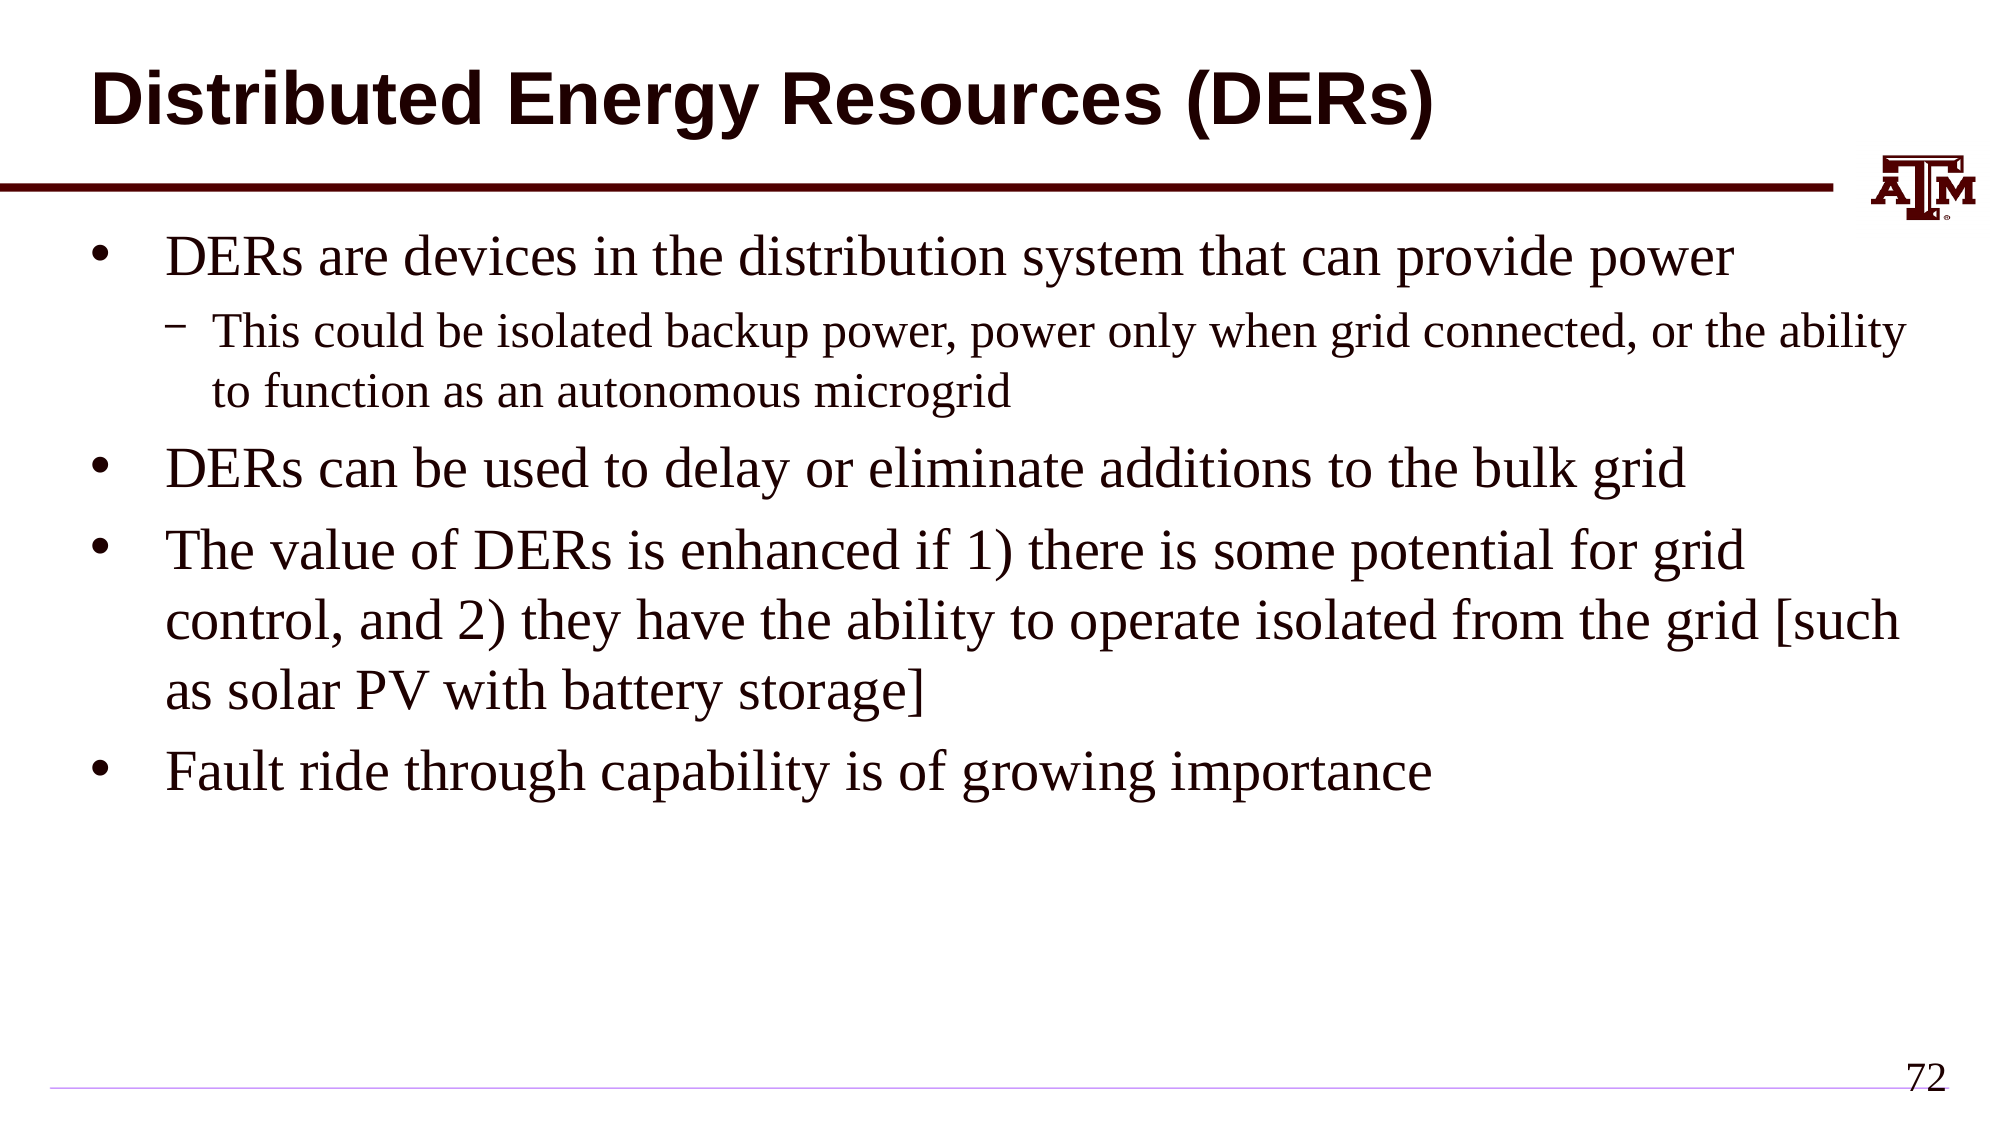

# Distributed Energy Resources (DERs)
DERs are devices in the distribution system that can provide power
This could be isolated backup power, power only when grid connected, or the ability to function as an autonomous microgrid
DERs can be used to delay or eliminate additions to the bulk grid
The value of DERs is enhanced if 1) there is some potential for grid control, and 2) they have the ability to operate isolated from the grid [such as solar PV with battery storage]
Fault ride through capability is of growing importance

72